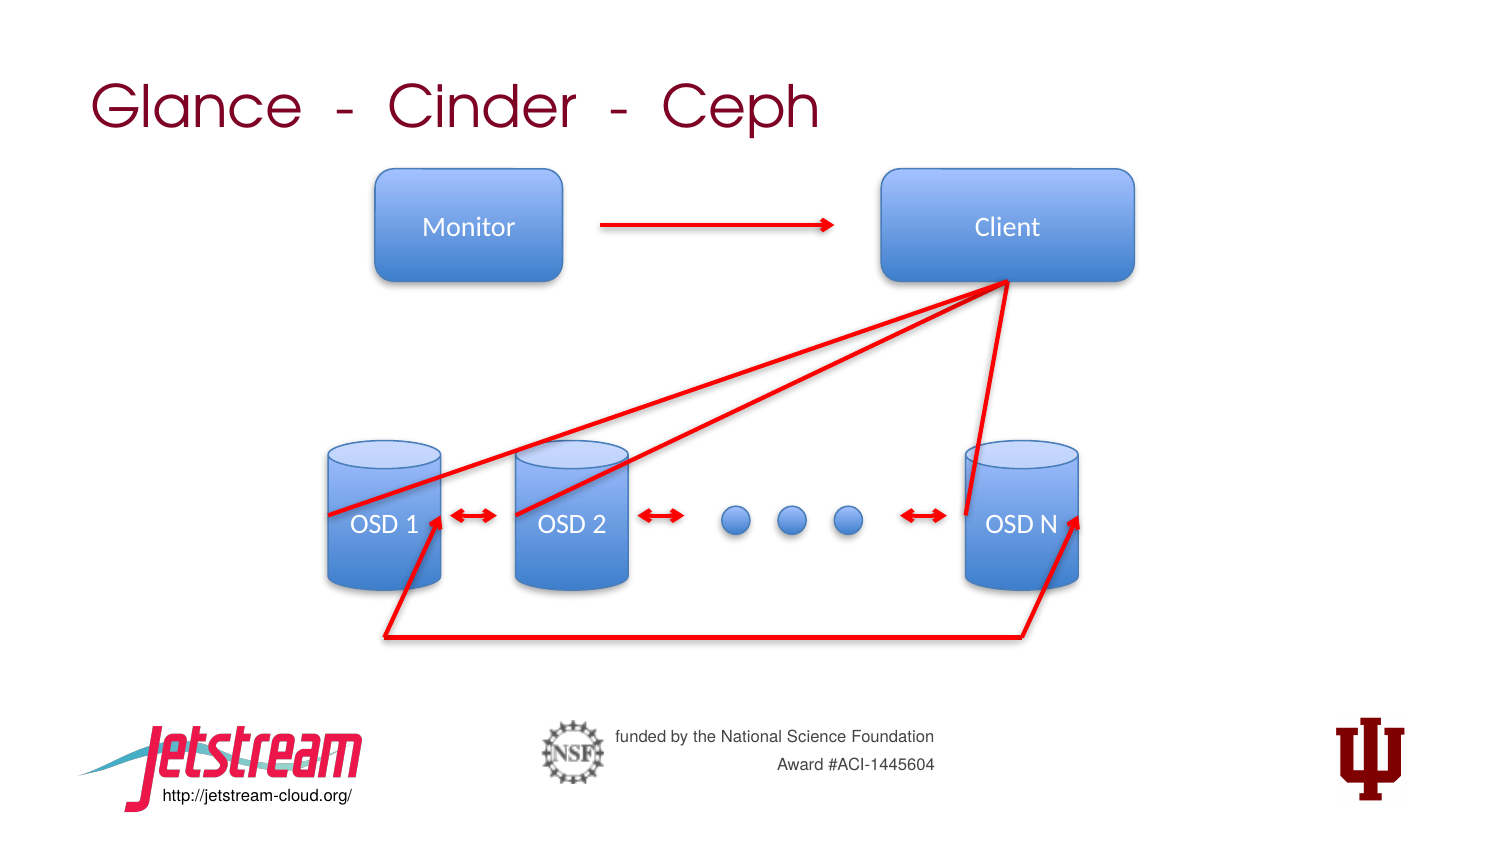

# Glance  -  Cinder  -  Ceph
Monitor
Client
OSD 1
OSD 2
OSD N